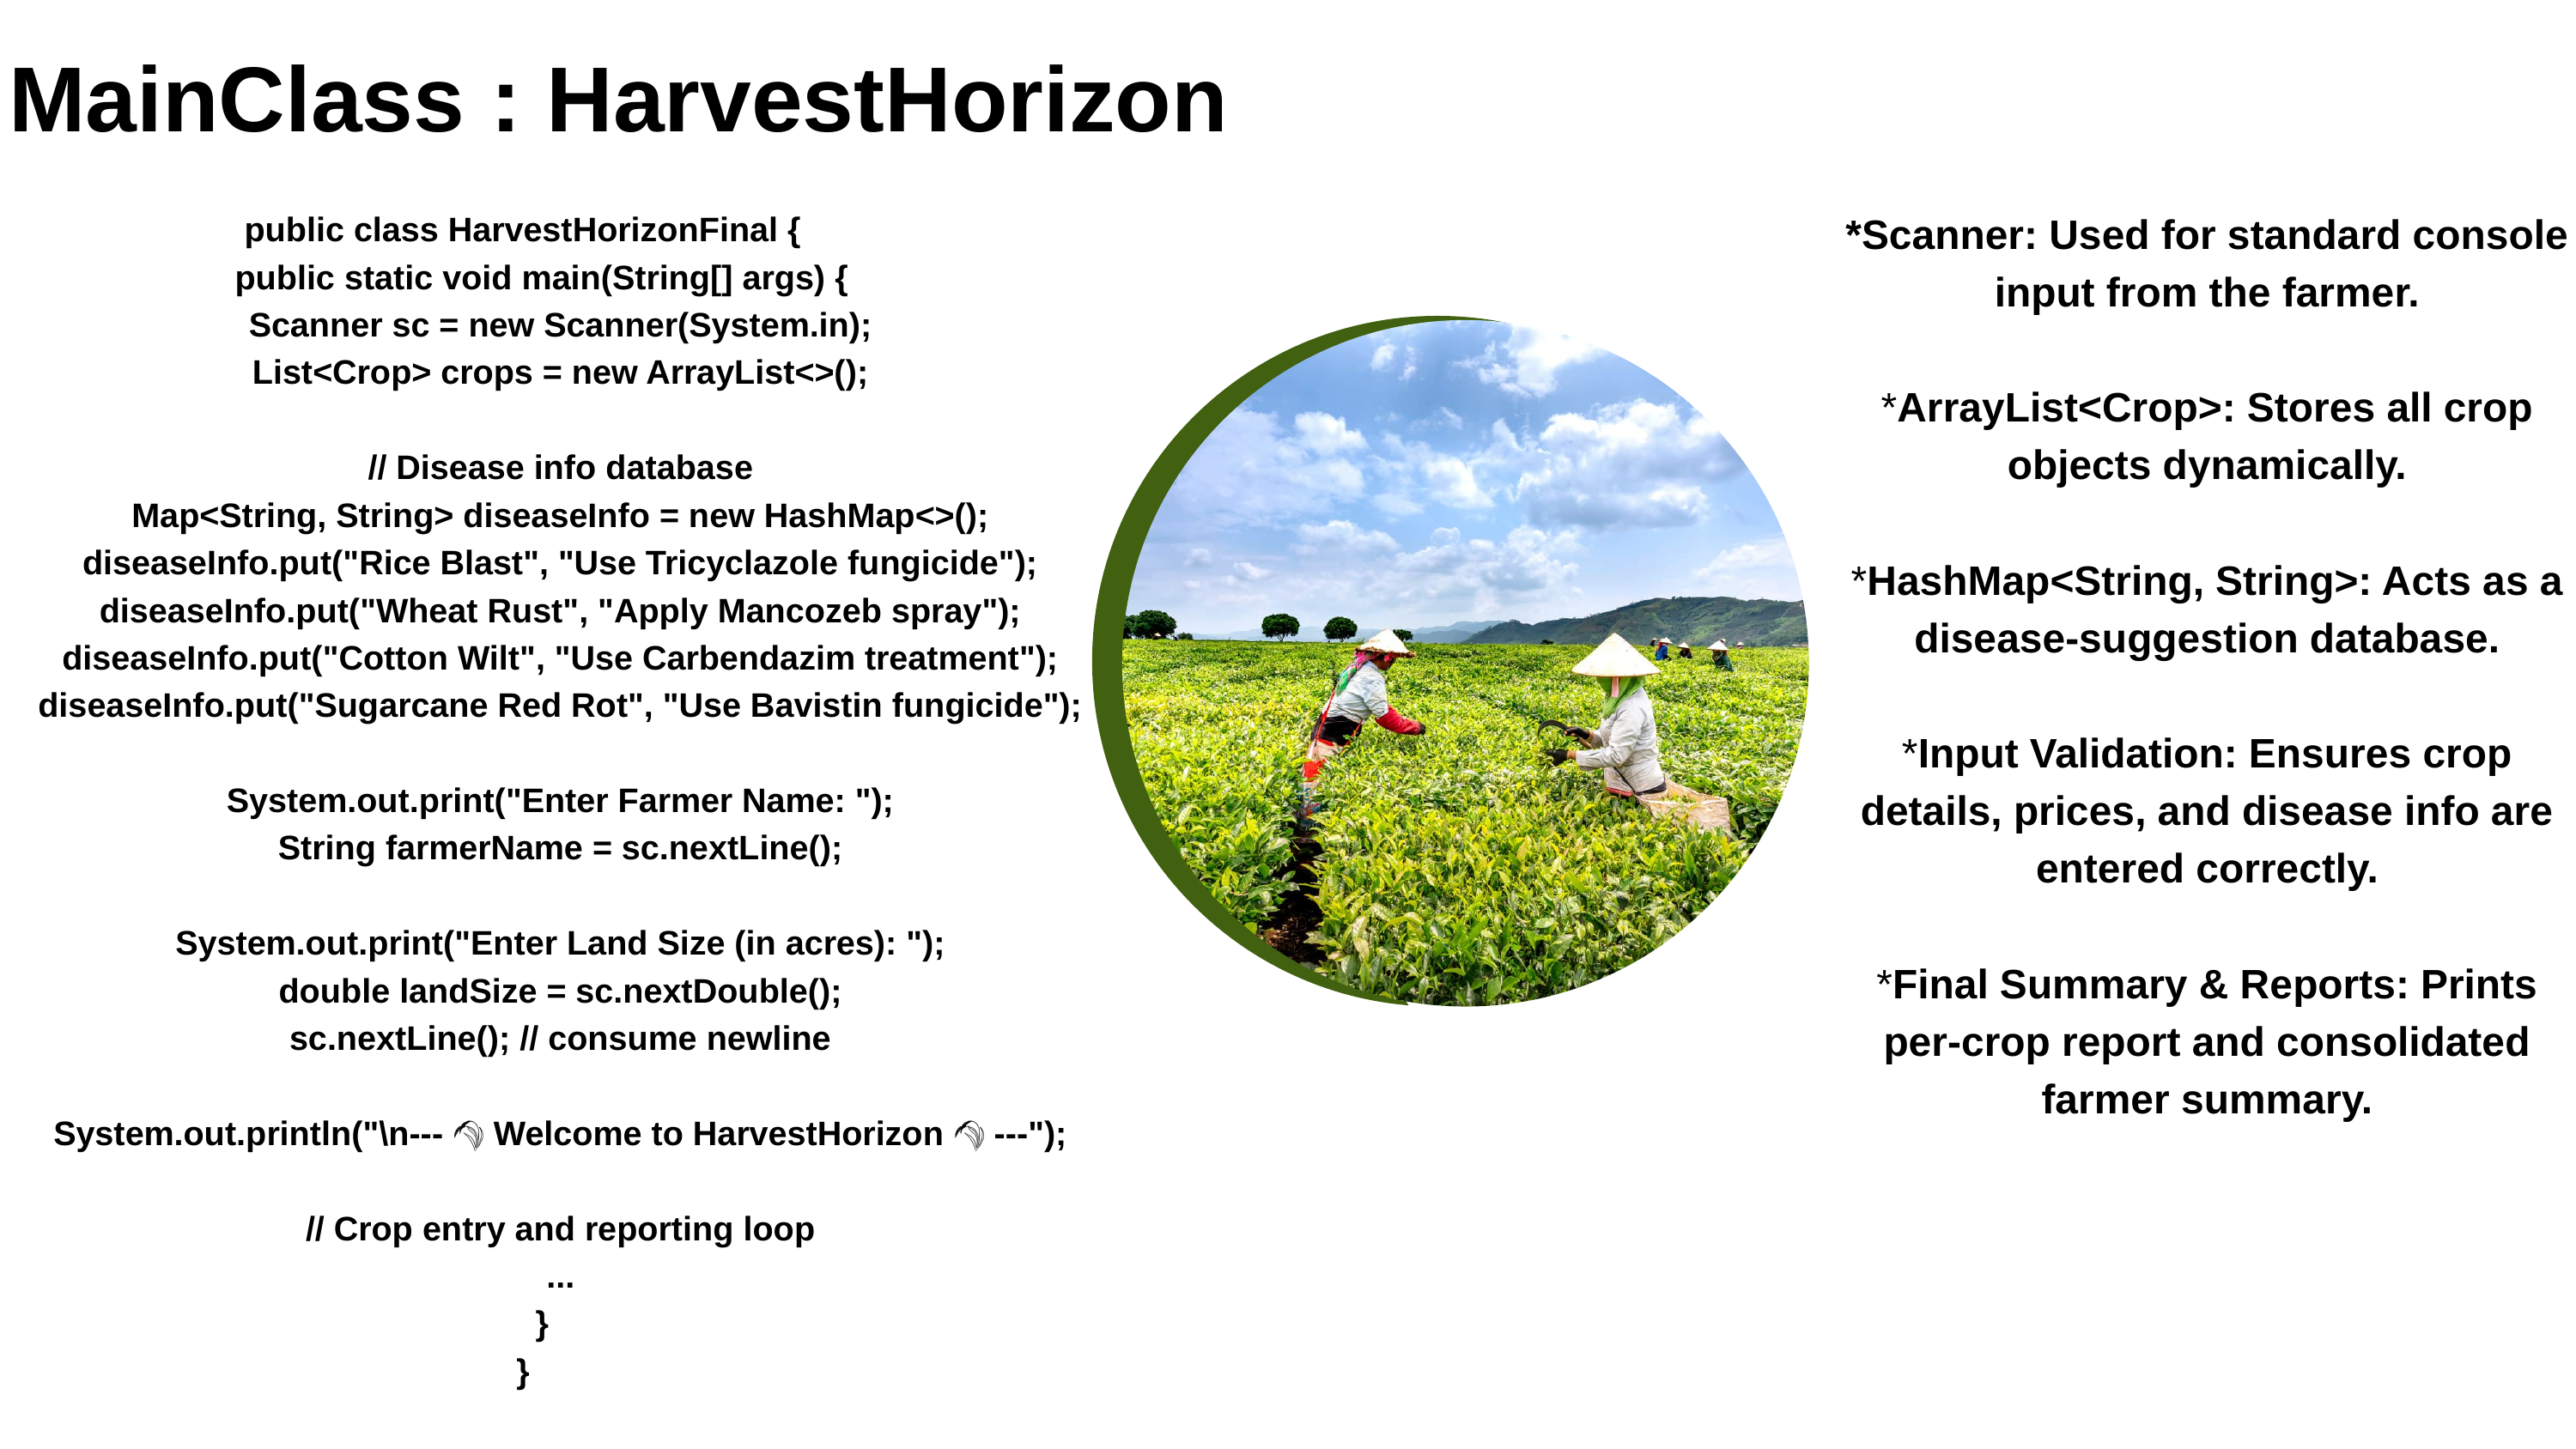

MainClass : HarvestHorizon
*Scanner: Used for standard console input from the farmer.

*ArrayList<Crop>: Stores all crop objects dynamically.

*HashMap<String, String>: Acts as a disease-suggestion database.

*Input Validation: Ensures crop details, prices, and disease info are entered correctly.

*Final Summary & Reports: Prints per-crop report and consolidated farmer summary.
public class HarvestHorizonFinal {
    public static void main(String[] args) {
        Scanner sc = new Scanner(System.in);
        List<Crop> crops = new ArrayList<>();

        // Disease info database
        Map<String, String> diseaseInfo = new HashMap<>();
        diseaseInfo.put("Rice Blast", "Use Tricyclazole fungicide");
        diseaseInfo.put("Wheat Rust", "Apply Mancozeb spray");
        diseaseInfo.put("Cotton Wilt", "Use Carbendazim treatment");
        diseaseInfo.put("Sugarcane Red Rot", "Use Bavistin fungicide");

        System.out.print("Enter Farmer Name: ");
        String farmerName = sc.nextLine();

        System.out.print("Enter Land Size (in acres): ");
        double landSize = sc.nextDouble();
        sc.nextLine(); // consume newline

        System.out.println("\n--- 🌾 Welcome to HarvestHorizon 🌾 ---");

        // Crop entry and reporting loop
        ...
    }
}